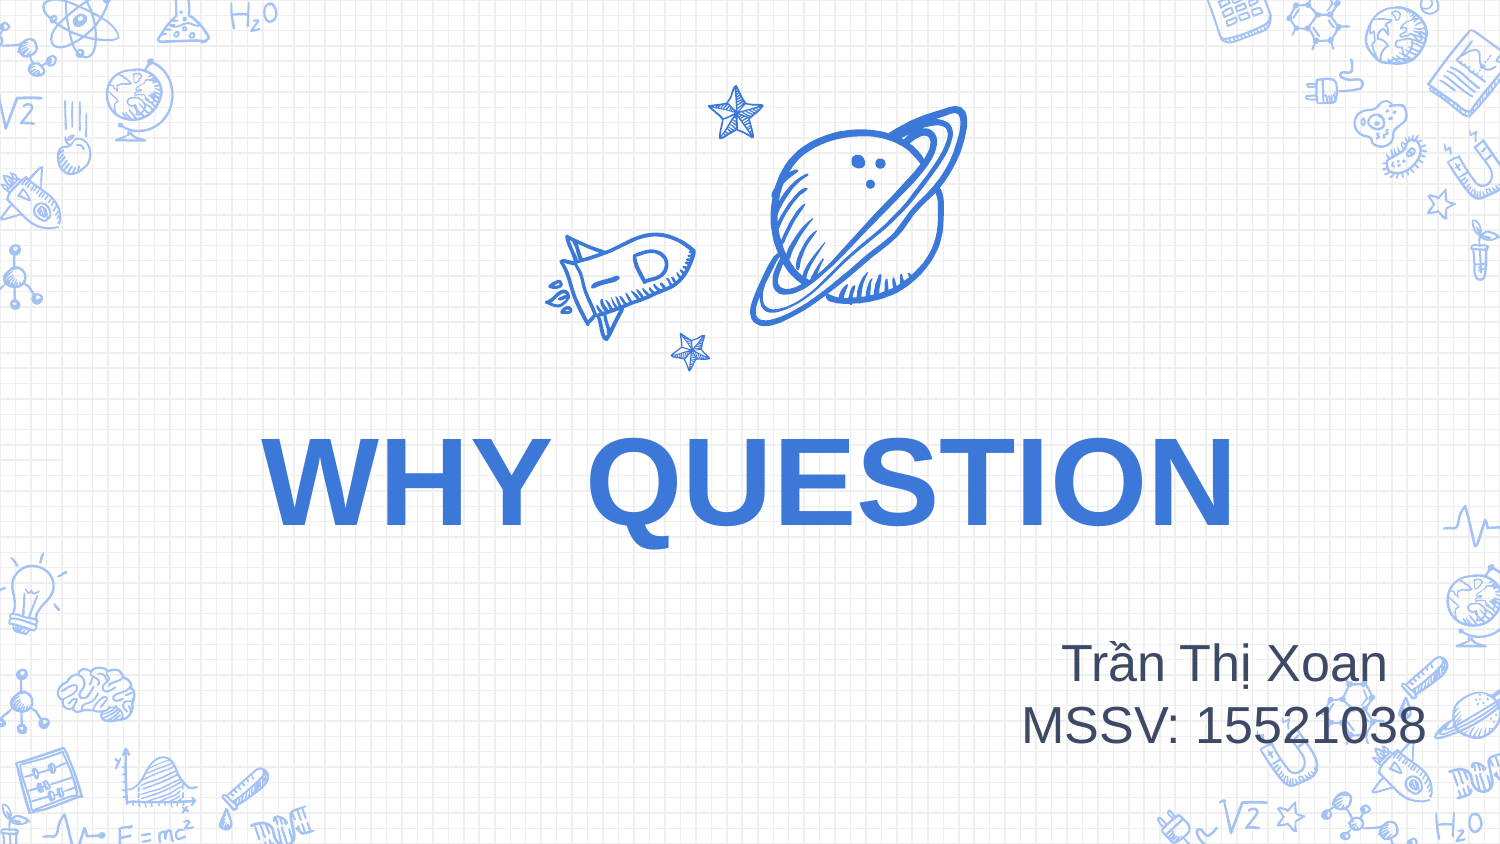

WHY QUESTION
Trần Thị Xoan
MSSV: 15521038